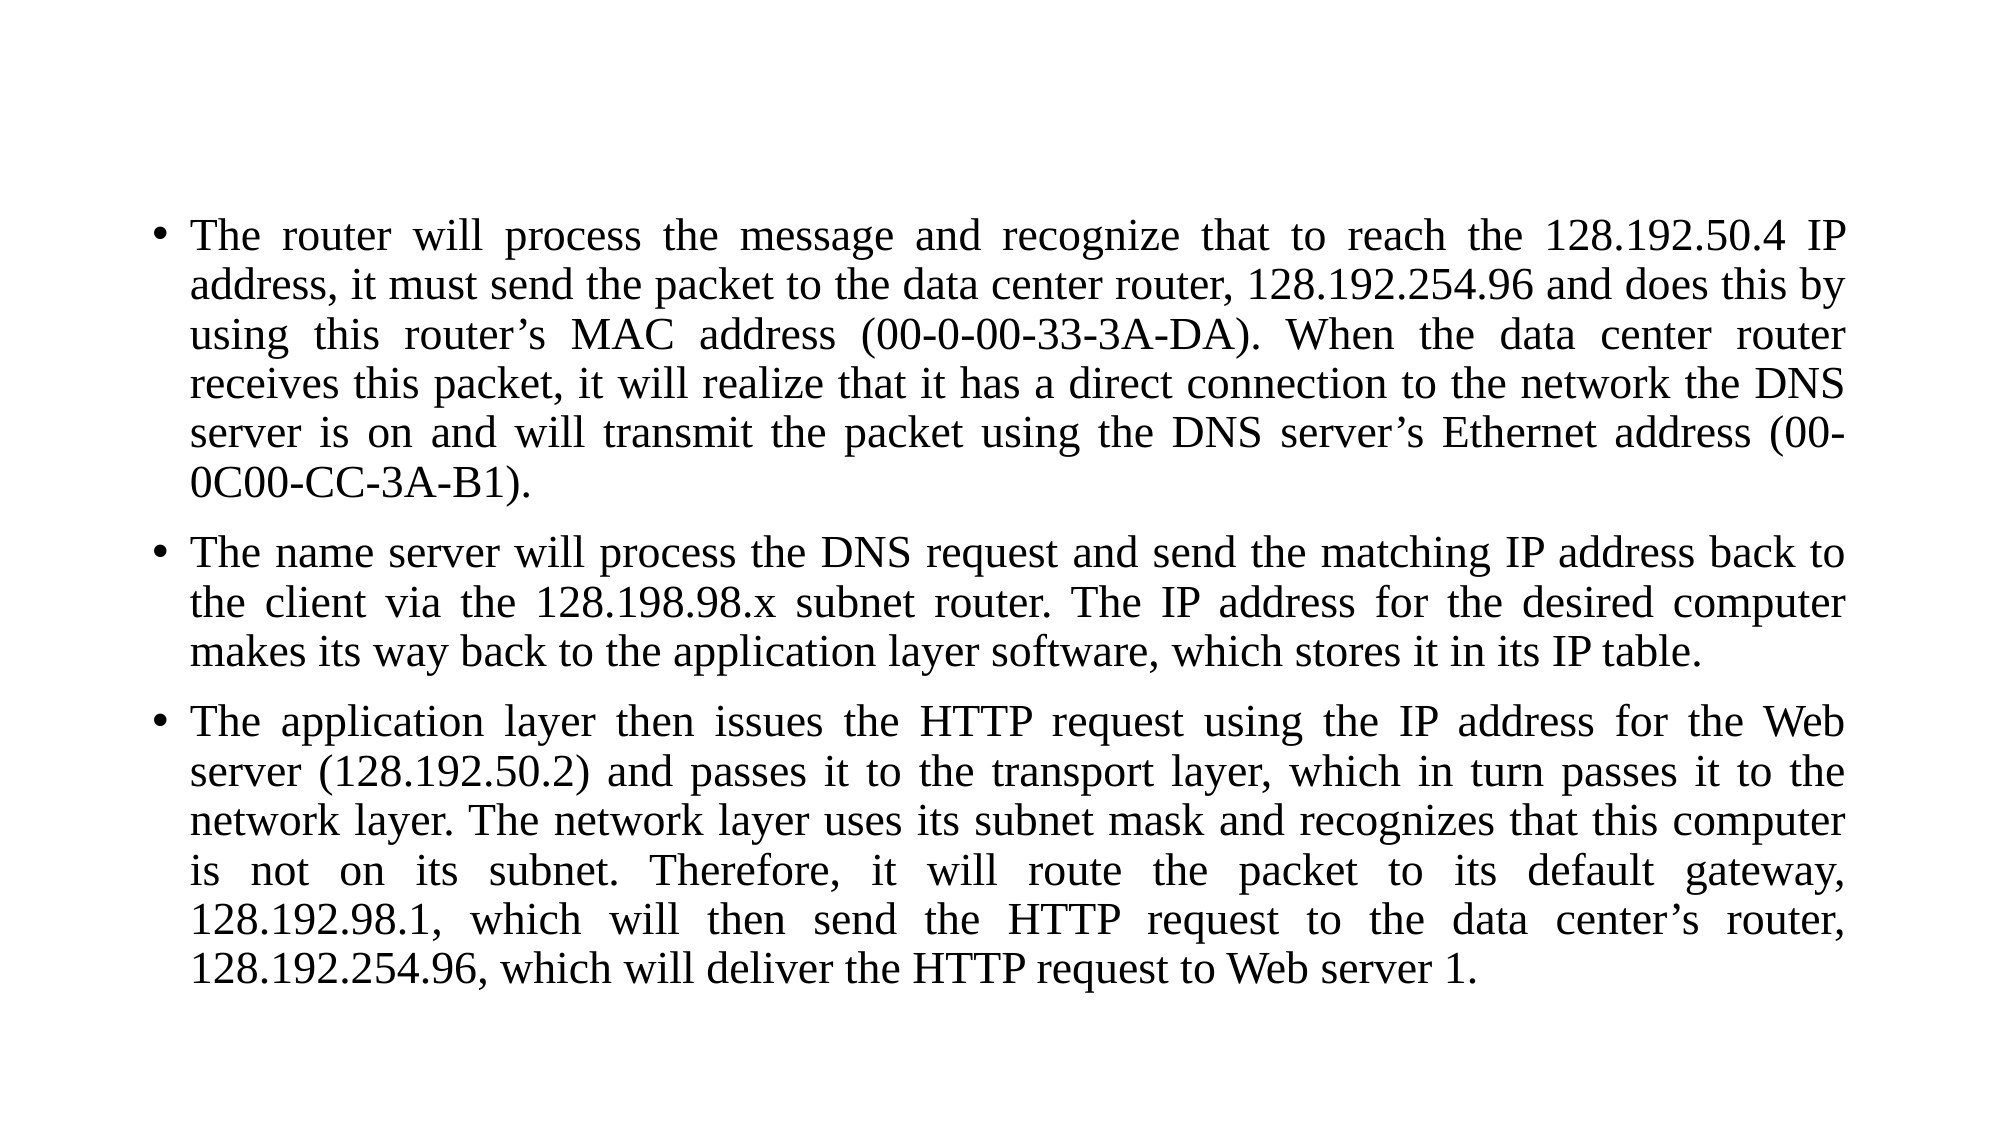

#
The router will process the message and recognize that to reach the 128.192.50.4 IP address, it must send the packet to the data center router, 128.192.254.96 and does this by using this router’s MAC address (00-0-00-33-3A-DA). When the data center router receives this packet, it will realize that it has a direct connection to the network the DNS server is on and will transmit the packet using the DNS server’s Ethernet address (00-0C00-CC-3A-B1).
The name server will process the DNS request and send the matching IP address back to the client via the 128.198.98.x subnet router. The IP address for the desired computer makes its way back to the application layer software, which stores it in its IP table.
The application layer then issues the HTTP request using the IP address for the Web server (128.192.50.2) and passes it to the transport layer, which in turn passes it to the network layer. The network layer uses its subnet mask and recognizes that this computer is not on its subnet. Therefore, it will route the packet to its default gateway, 128.192.98.1, which will then send the HTTP request to the data center’s router, 128.192.254.96, which will deliver the HTTP request to Web server 1.